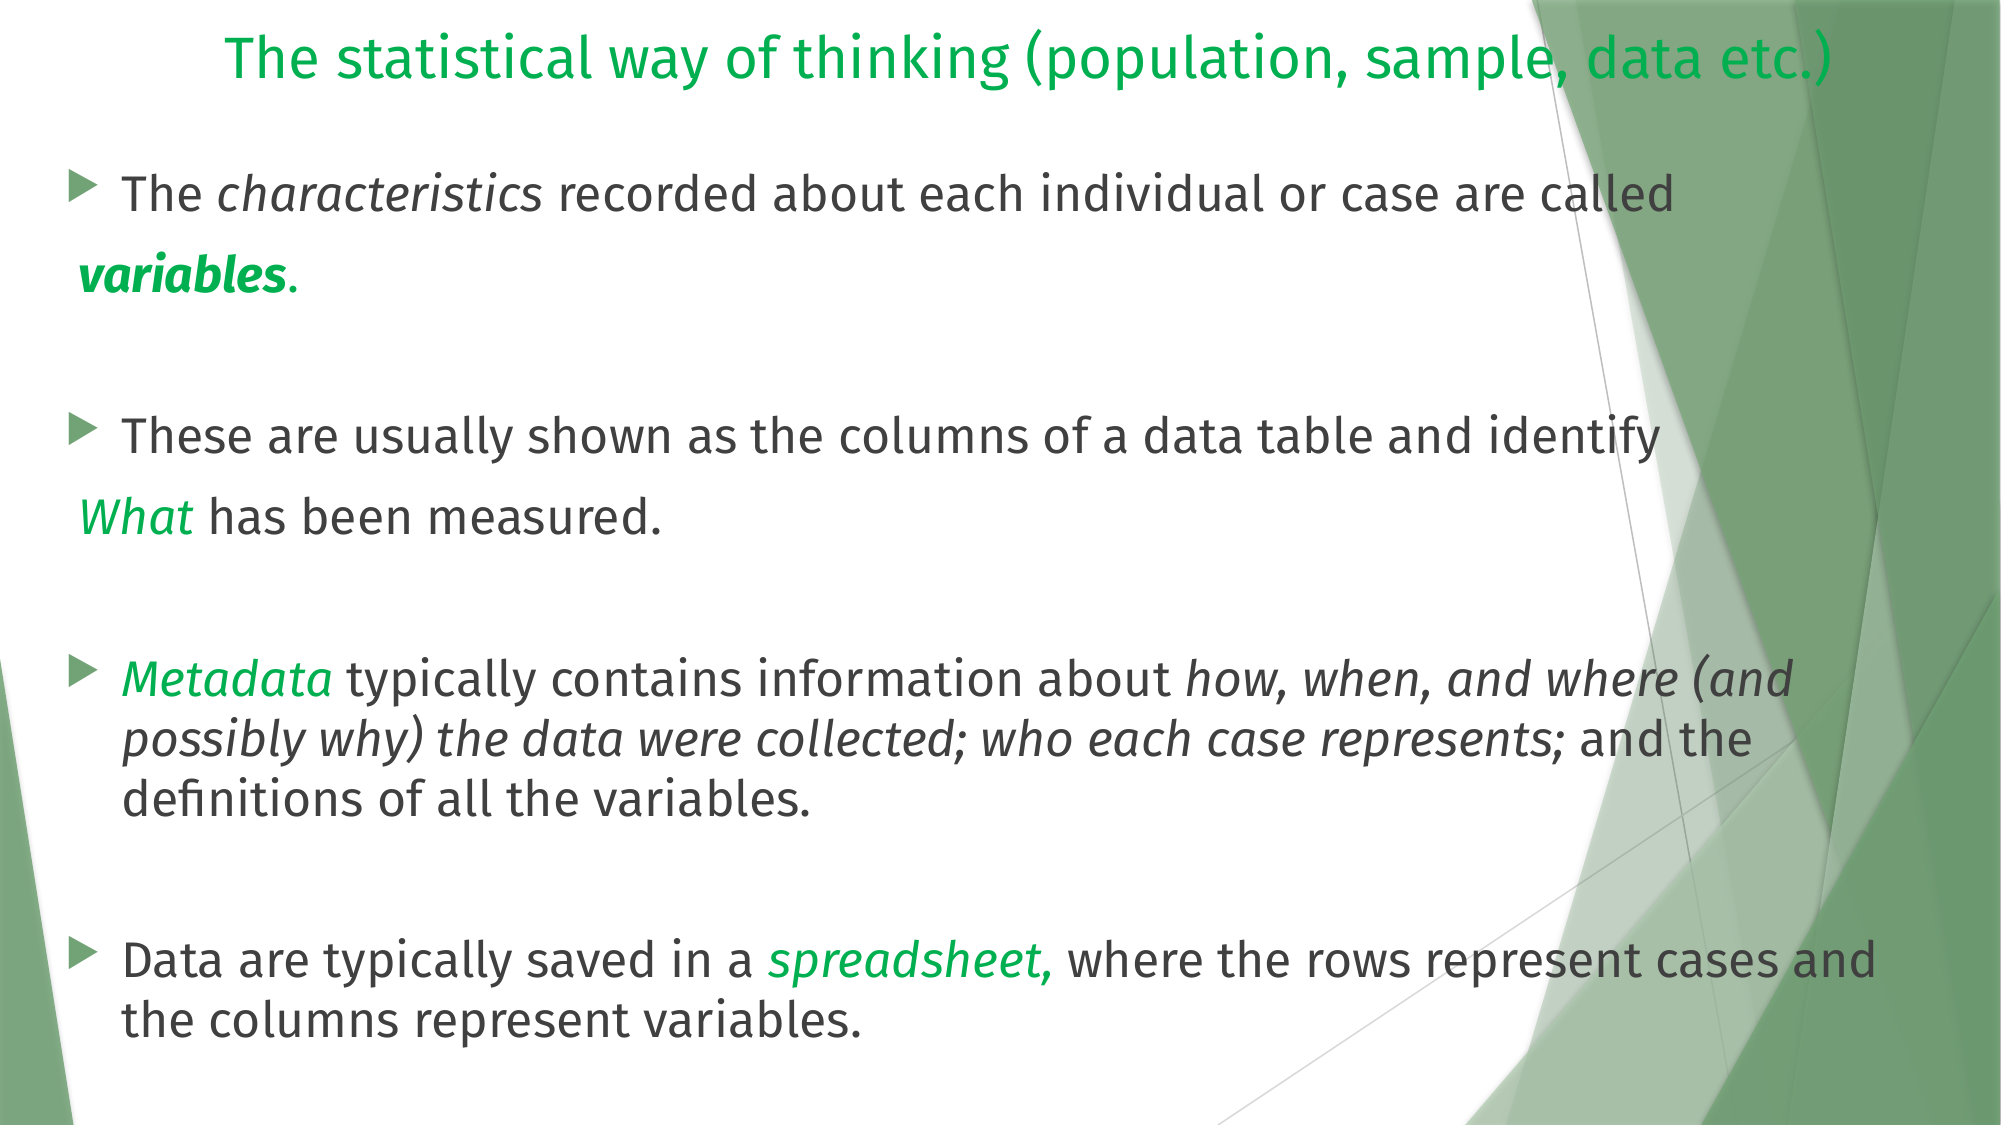

# The statistical way of thinking (population, sample, data etc.)
The characteristics recorded about each individual or case are called
 variables.

These are usually shown as the columns of a data table and identify
 What has been measured.

Metadata typically contains information about how, when, and where (and possibly why) the data were collected; who each case represents; and the definitions of all the variables.

Data are typically saved in a spreadsheet, where the rows represent cases and the columns represent variables.